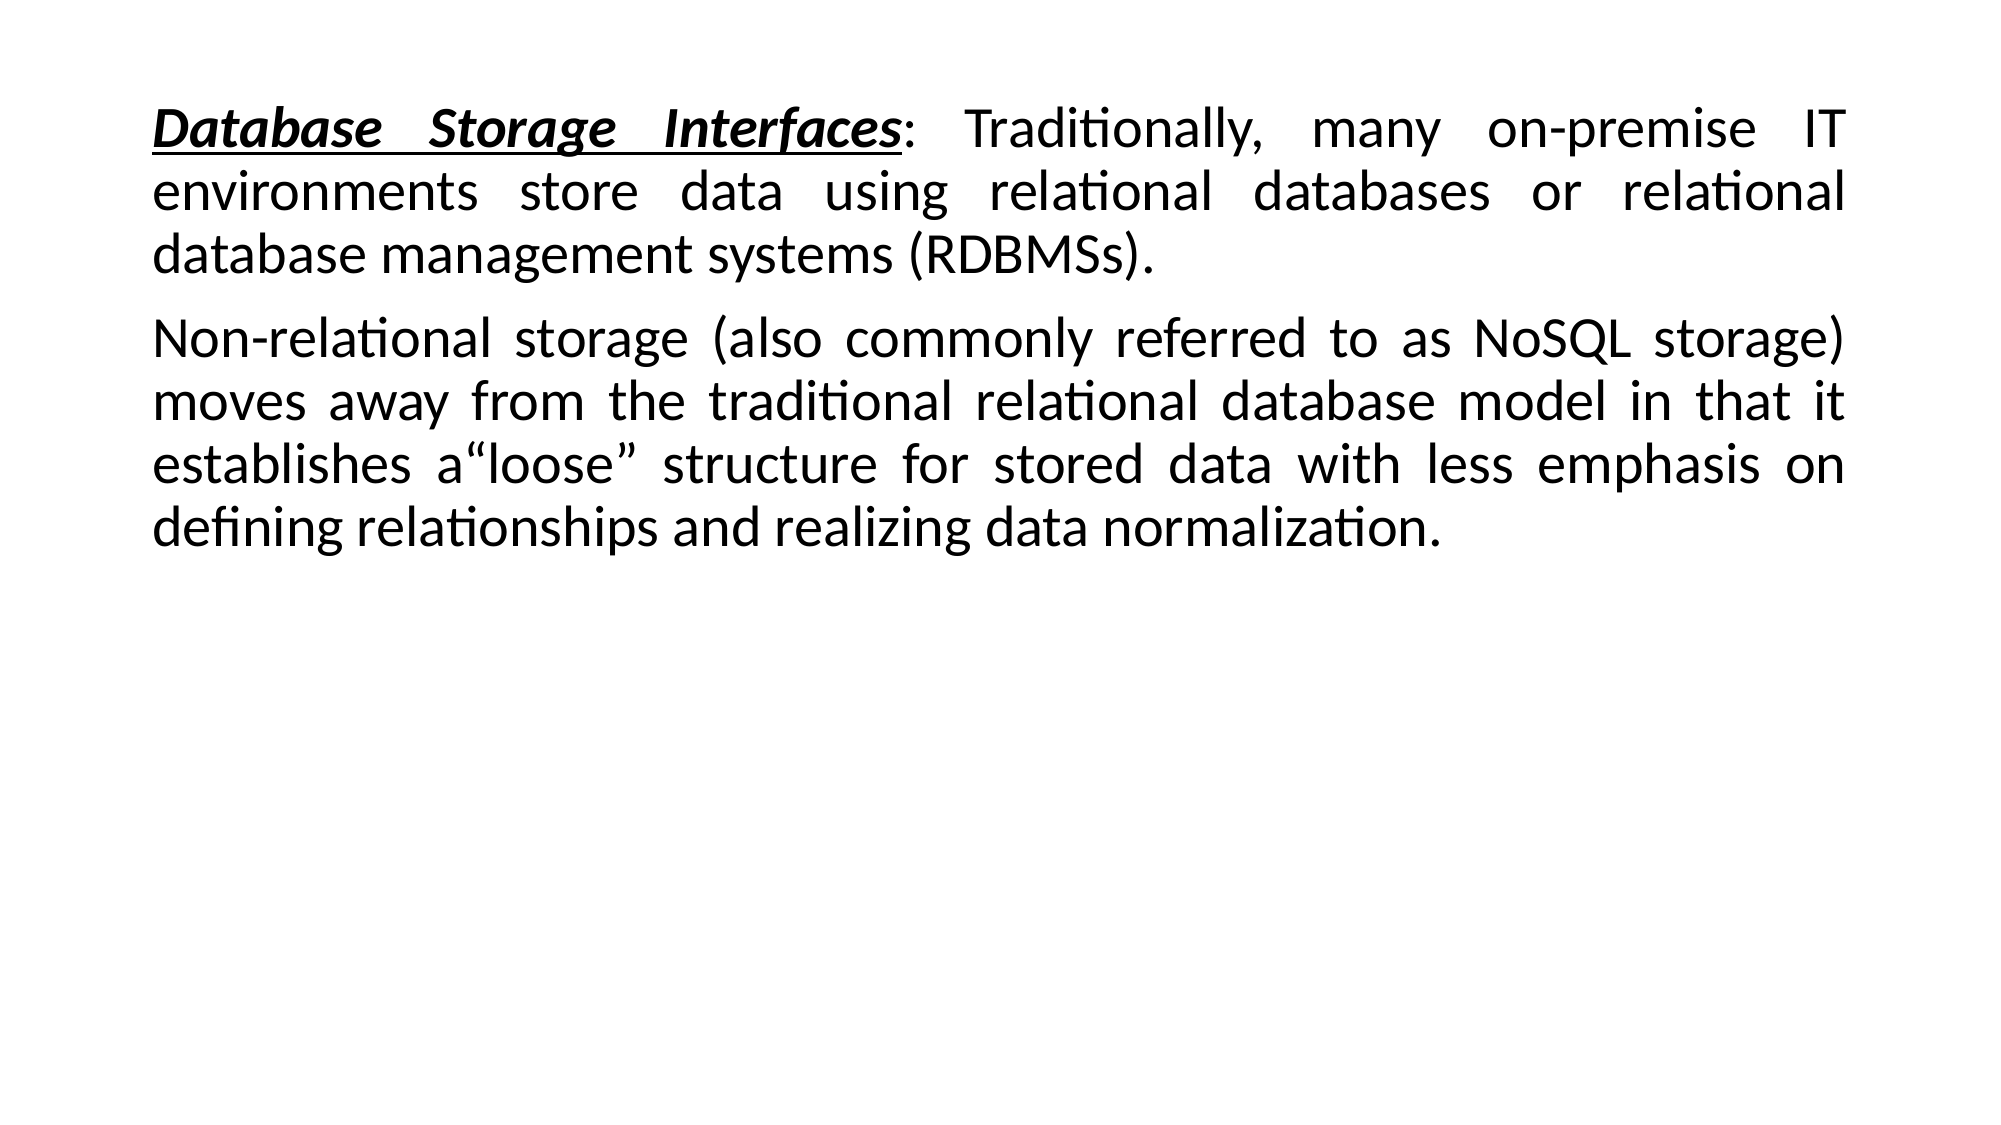

Database Storage Interfaces: Traditionally, many on-premise IT environments store data using relational databases or relational database management systems (RDBMSs).
Non-relational storage (also commonly referred to as NoSQL storage) moves away from the traditional relational database model in that it establishes a“loose” structure for stored data with less emphasis on defining relationships and realizing data normalization.